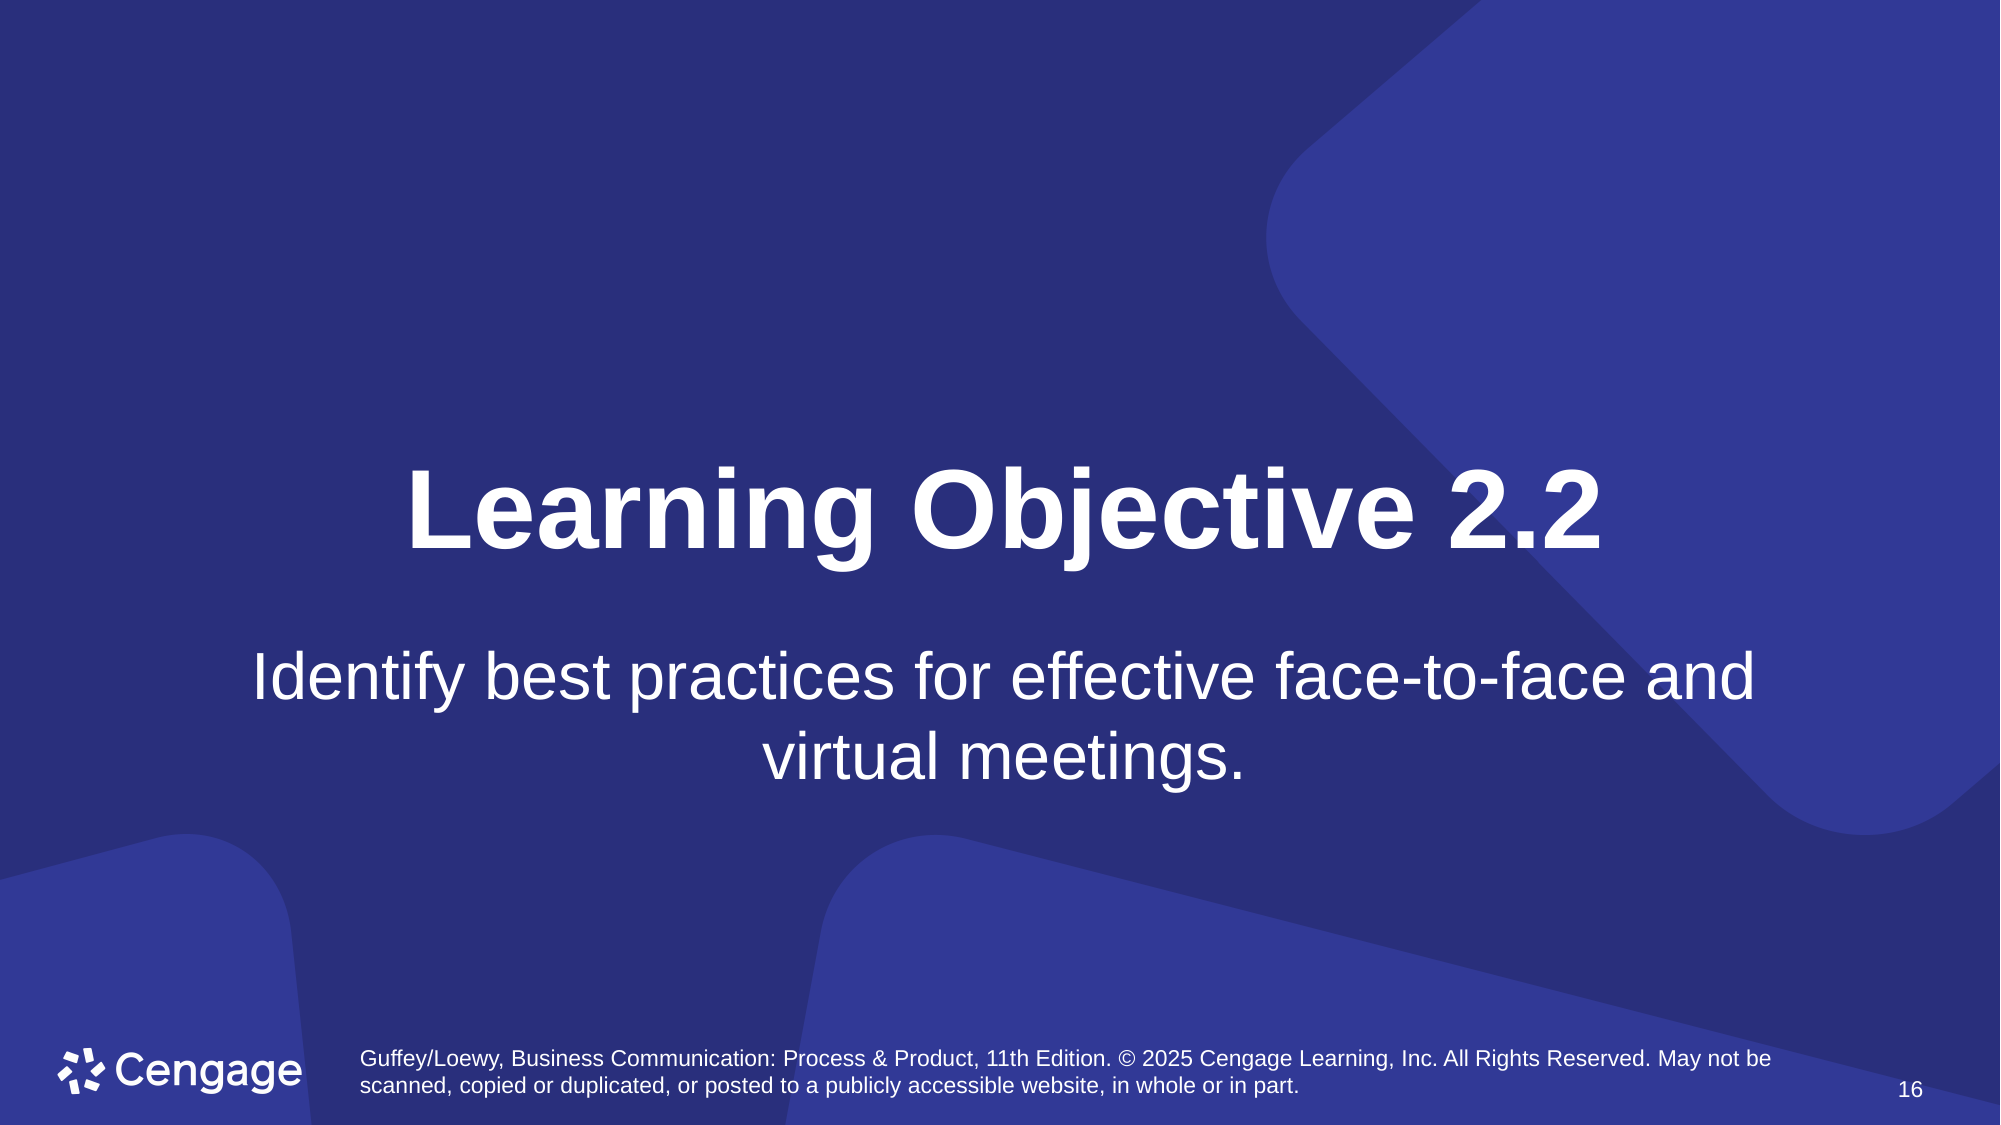

# Learning Objective 2.2
Identify best practices for effective face-to-face and virtual meetings.